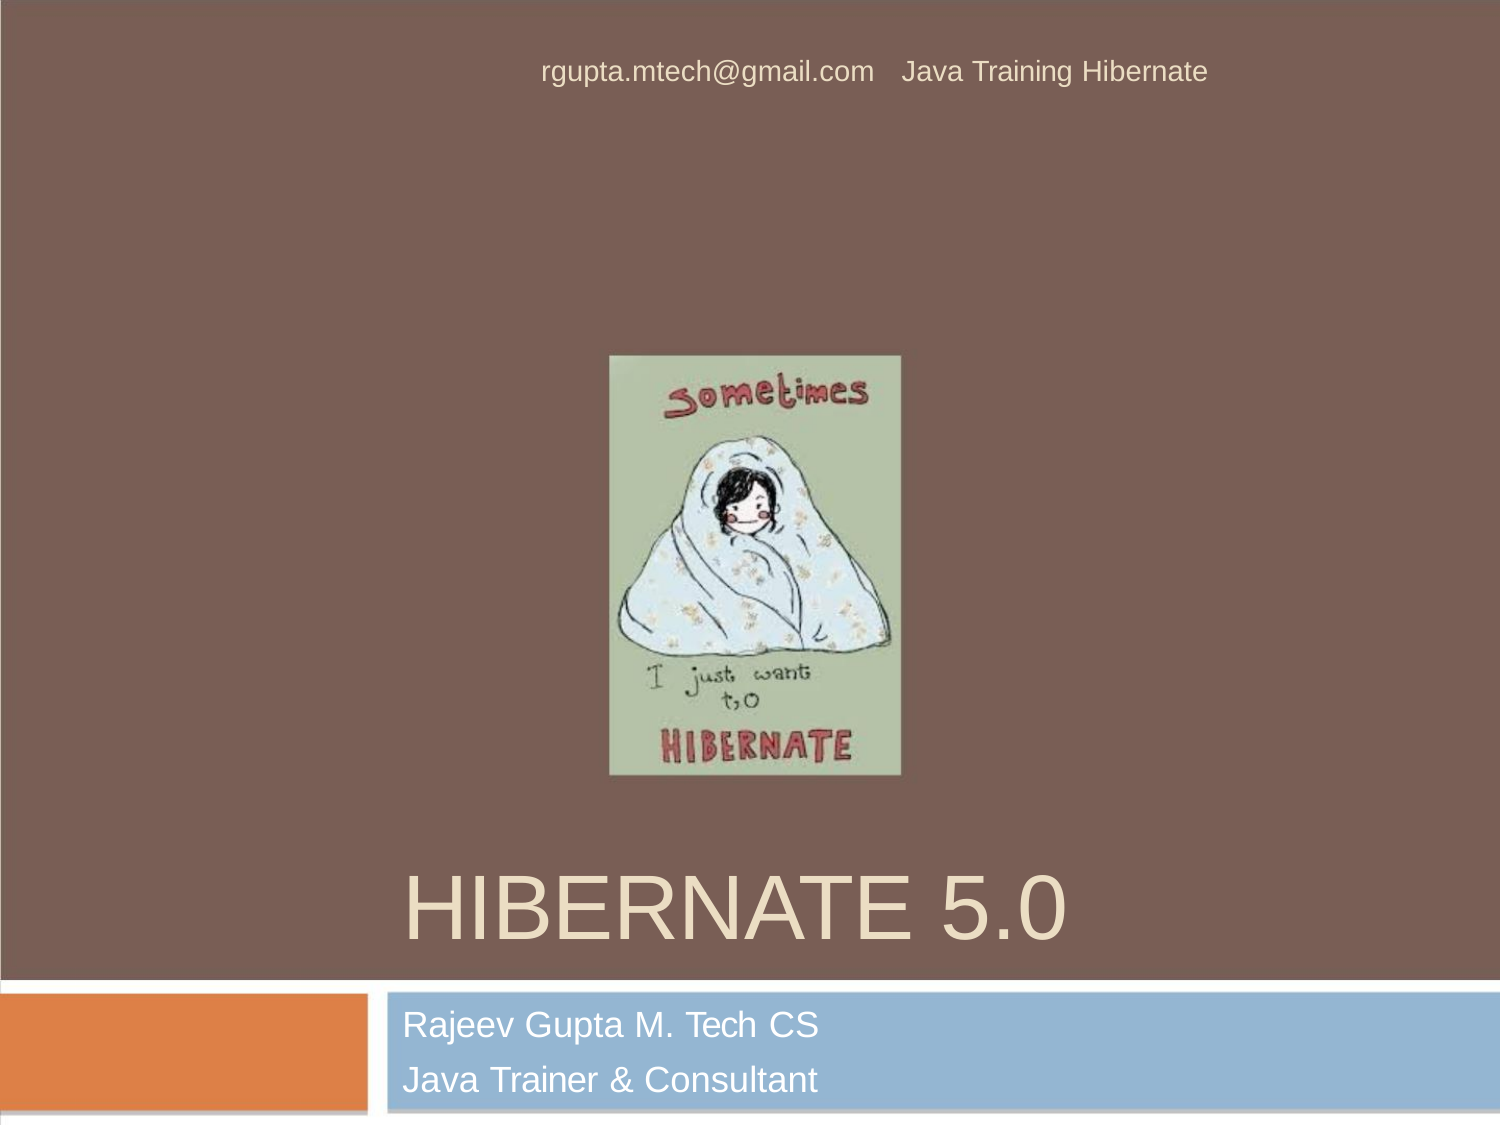

rgupta.mtech@gmail.com Java Training Hibernate
HIBERNATE 5.0
Rajeev Gupta M. Tech CS
Java Trainer & Consultant